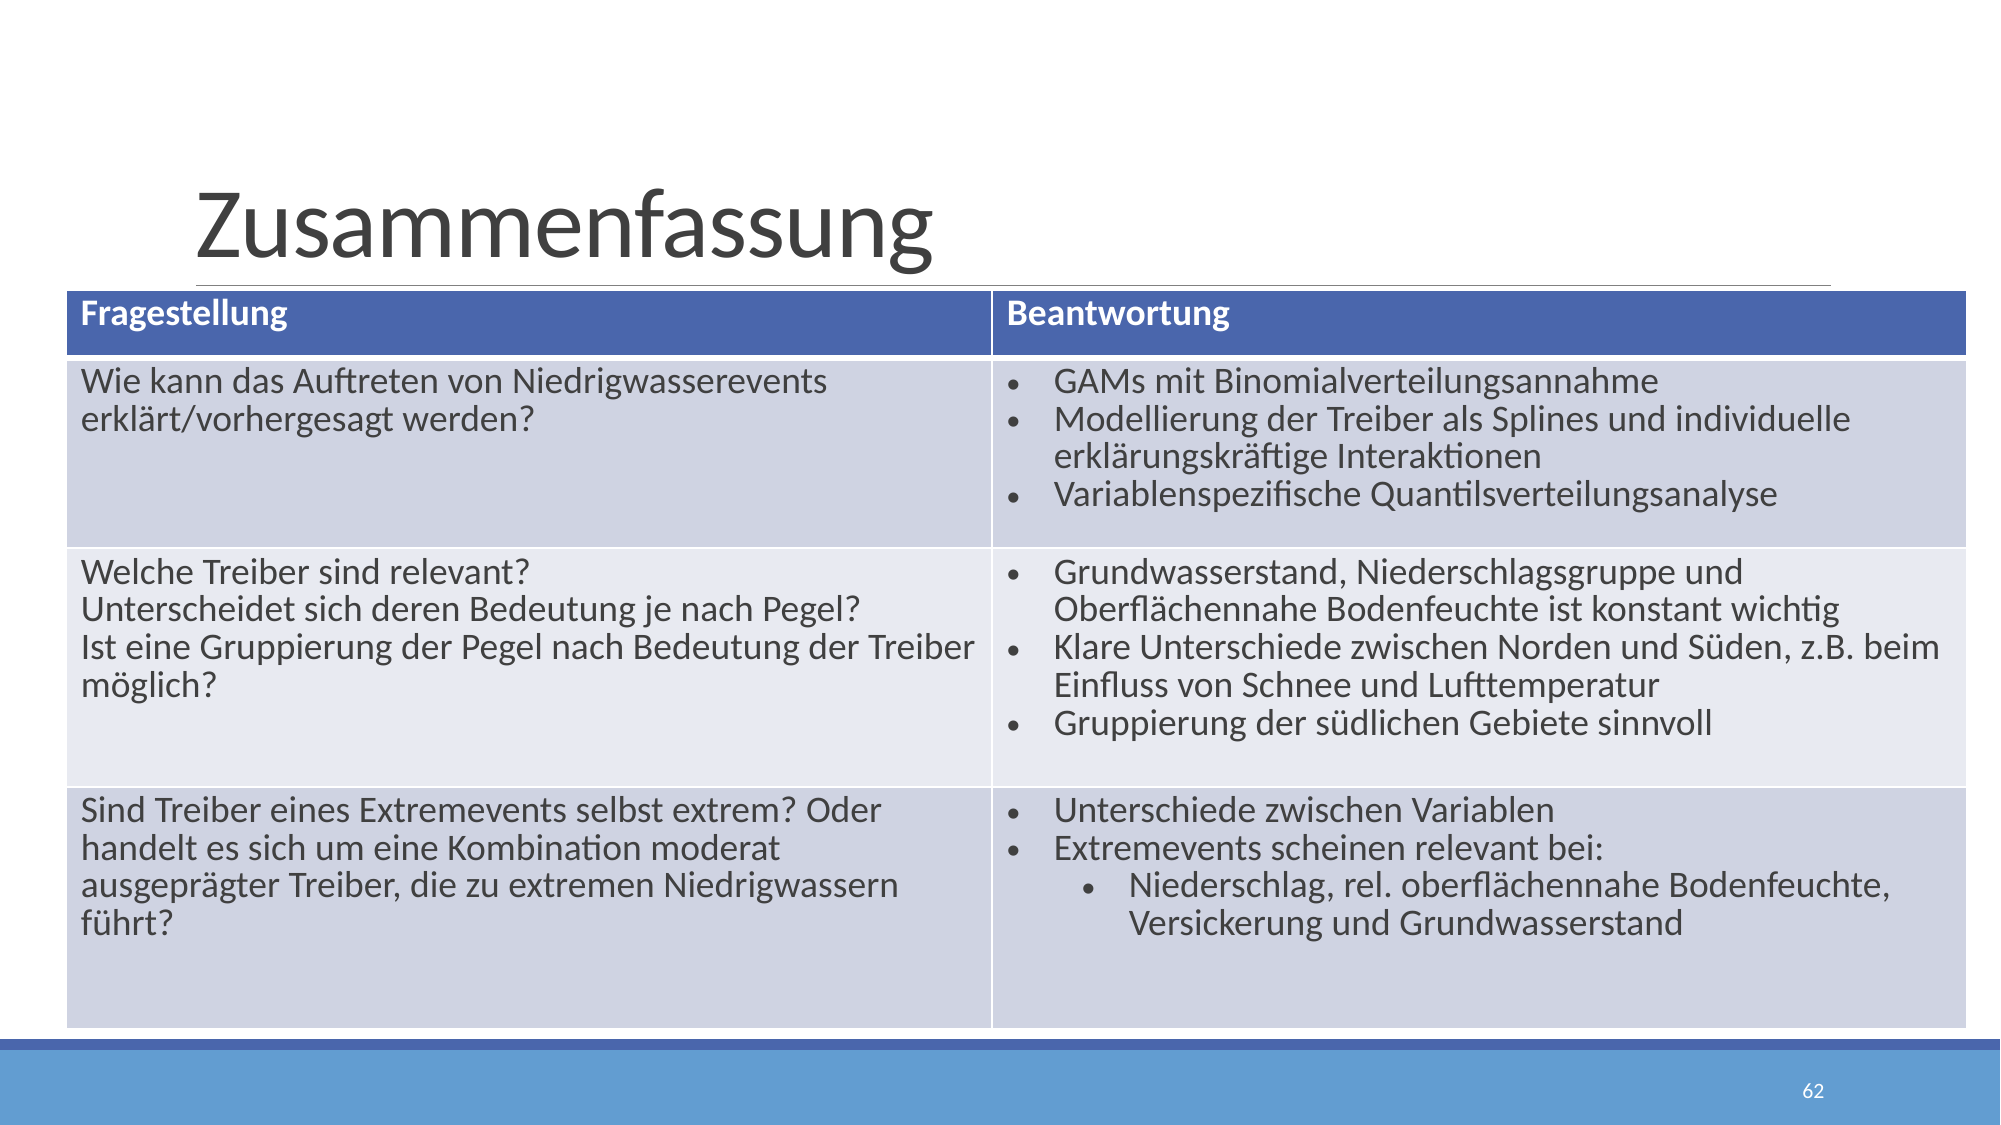

# Zusammenfassung
| Fragestellung | Beantwortung |
| --- | --- |
| Wie kann das Auftreten von Niedrigwasserevents erklärt/vorhergesagt werden? | GAMs mit Binomialverteilungsannahme Modellierung der Treiber als Splines und individuelle erklärungskräftige Interaktionen Variablenspezifische Quantilsverteilungsanalyse |
| Welche Treiber sind relevant? Unterscheidet sich deren Bedeutung je nach Pegel? Ist eine Gruppierung der Pegel nach Bedeutung der Treiber möglich? | Grundwasserstand, Niederschlagsgruppe und Oberflächennahe Bodenfeuchte ist konstant wichtig Klare Unterschiede zwischen Norden und Süden, z.B. beim Einfluss von Schnee und Lufttemperatur Gruppierung der südlichen Gebiete sinnvoll |
| Sind Treiber eines Extremevents selbst extrem? Oder handelt es sich um eine Kombination moderat ausgeprägter Treiber, die zu extremen Niedrigwassern führt? | Unterschiede zwischen Variablen Extremevents scheinen relevant bei:  Niederschlag, rel. oberflächennahe Bodenfeuchte, Versickerung und Grundwasserstand |
62